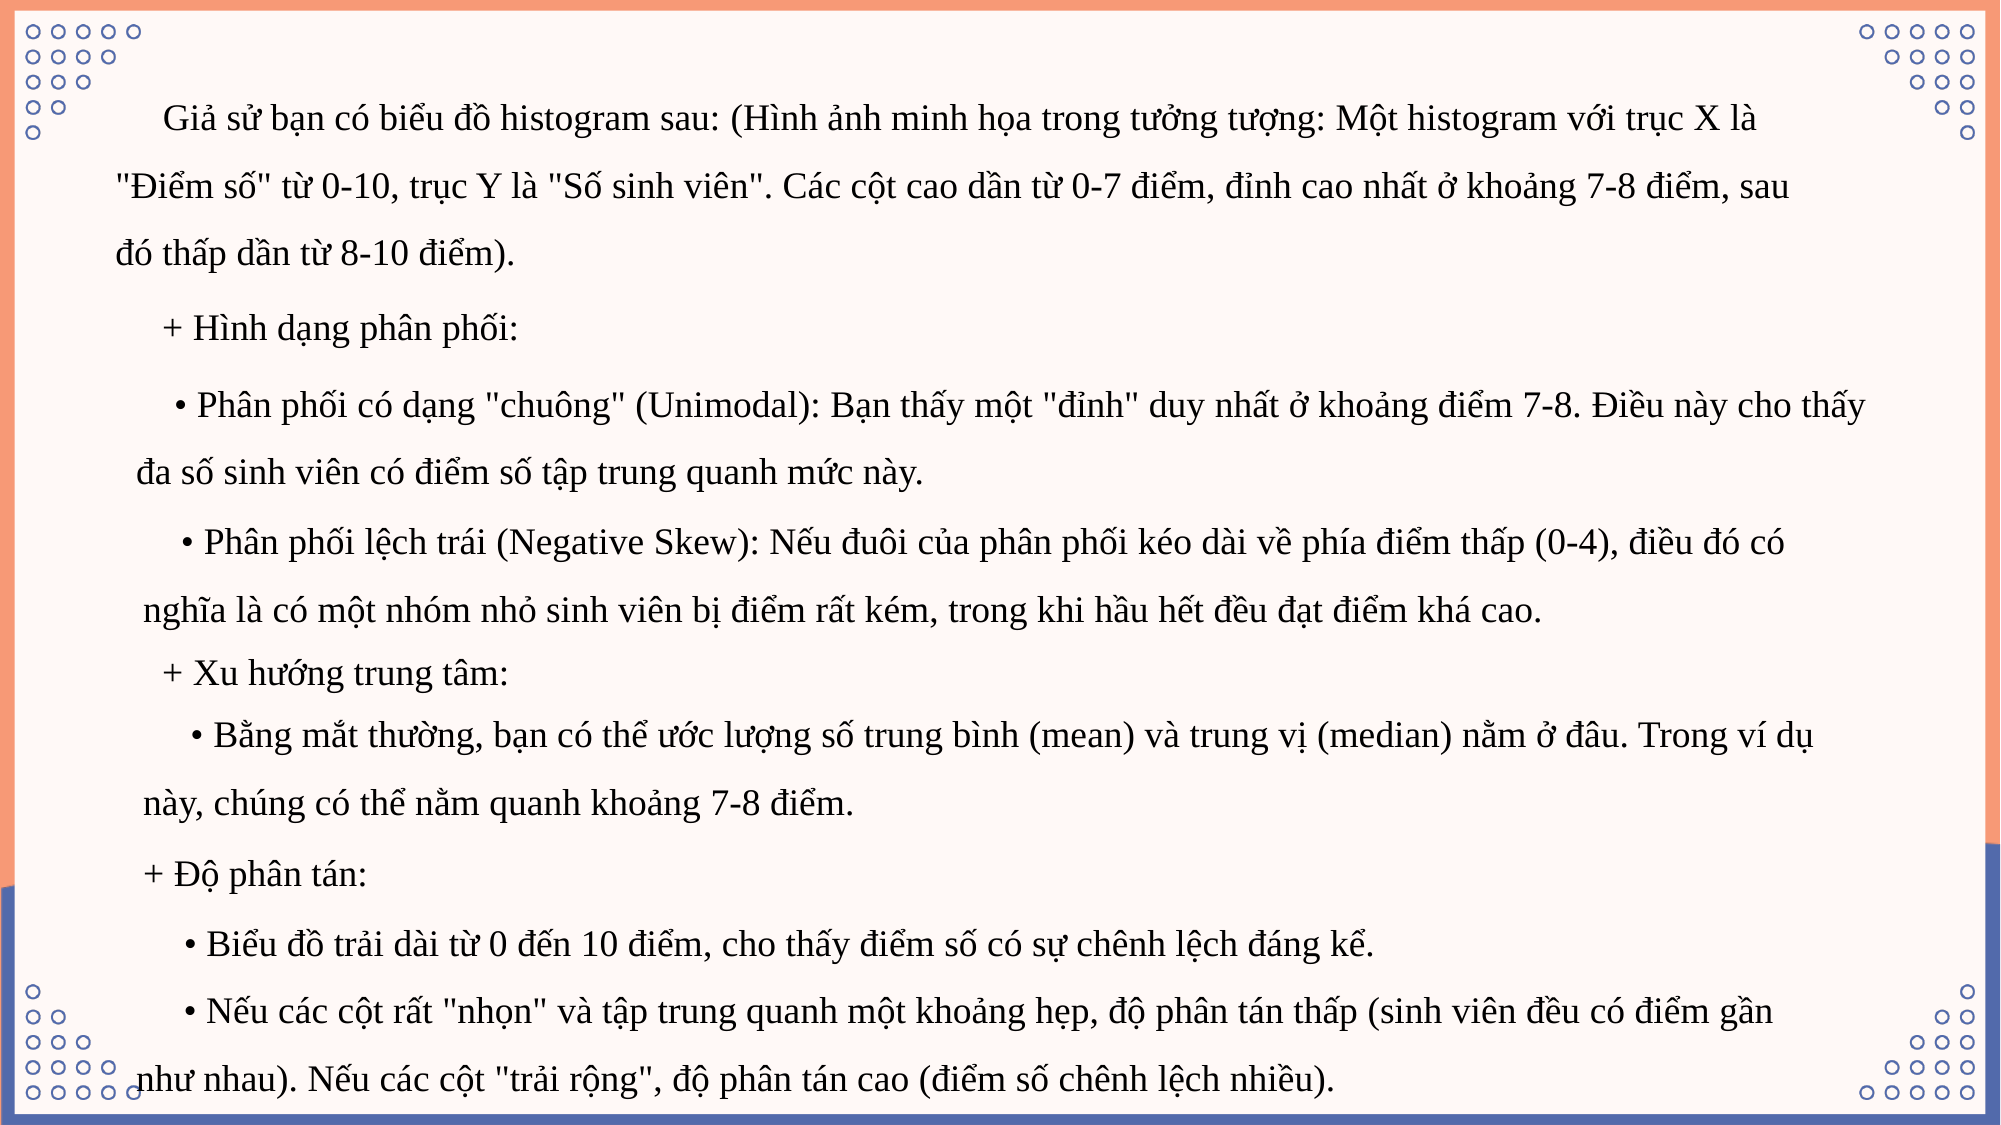

Giả sử bạn có biểu đồ histogram sau: (Hình ảnh minh họa trong tưởng tượng: Một histogram với trục X là "Điểm số" từ 0-10, trục Y là "Số sinh viên". Các cột cao dần từ 0-7 điểm, đỉnh cao nhất ở khoảng 7-8 điểm, sau đó thấp dần từ 8-10 điểm).
  + Hình dạng phân phối:
    • Phân phối có dạng "chuông" (Unimodal): Bạn thấy một "đỉnh" duy nhất ở khoảng điểm 7-8. Điều này cho thấy đa số sinh viên có điểm số tập trung quanh mức này.
    • Phân phối lệch trái (Negative Skew): Nếu đuôi của phân phối kéo dài về phía điểm thấp (0-4), điều đó có nghĩa là có một nhóm nhỏ sinh viên bị điểm rất kém, trong khi hầu hết đều đạt điểm khá cao.
  + Xu hướng trung tâm:
     • Bằng mắt thường, bạn có thể ước lượng số trung bình (mean) và trung vị (median) nằm ở đâu. Trong ví dụ này, chúng có thể nằm quanh khoảng 7-8 điểm.
+ Độ phân tán:
# • Biểu đồ trải dài từ 0 đến 10 điểm, cho thấy điểm số có sự chênh lệch đáng kể. • Nếu các cột rất "nhọn" và tập trung quanh một khoảng hẹp, độ phân tán thấp (sinh viên đều có điểm gần như nhau). Nếu các cột "trải rộng", độ phân tán cao (điểm số chênh lệch nhiều).